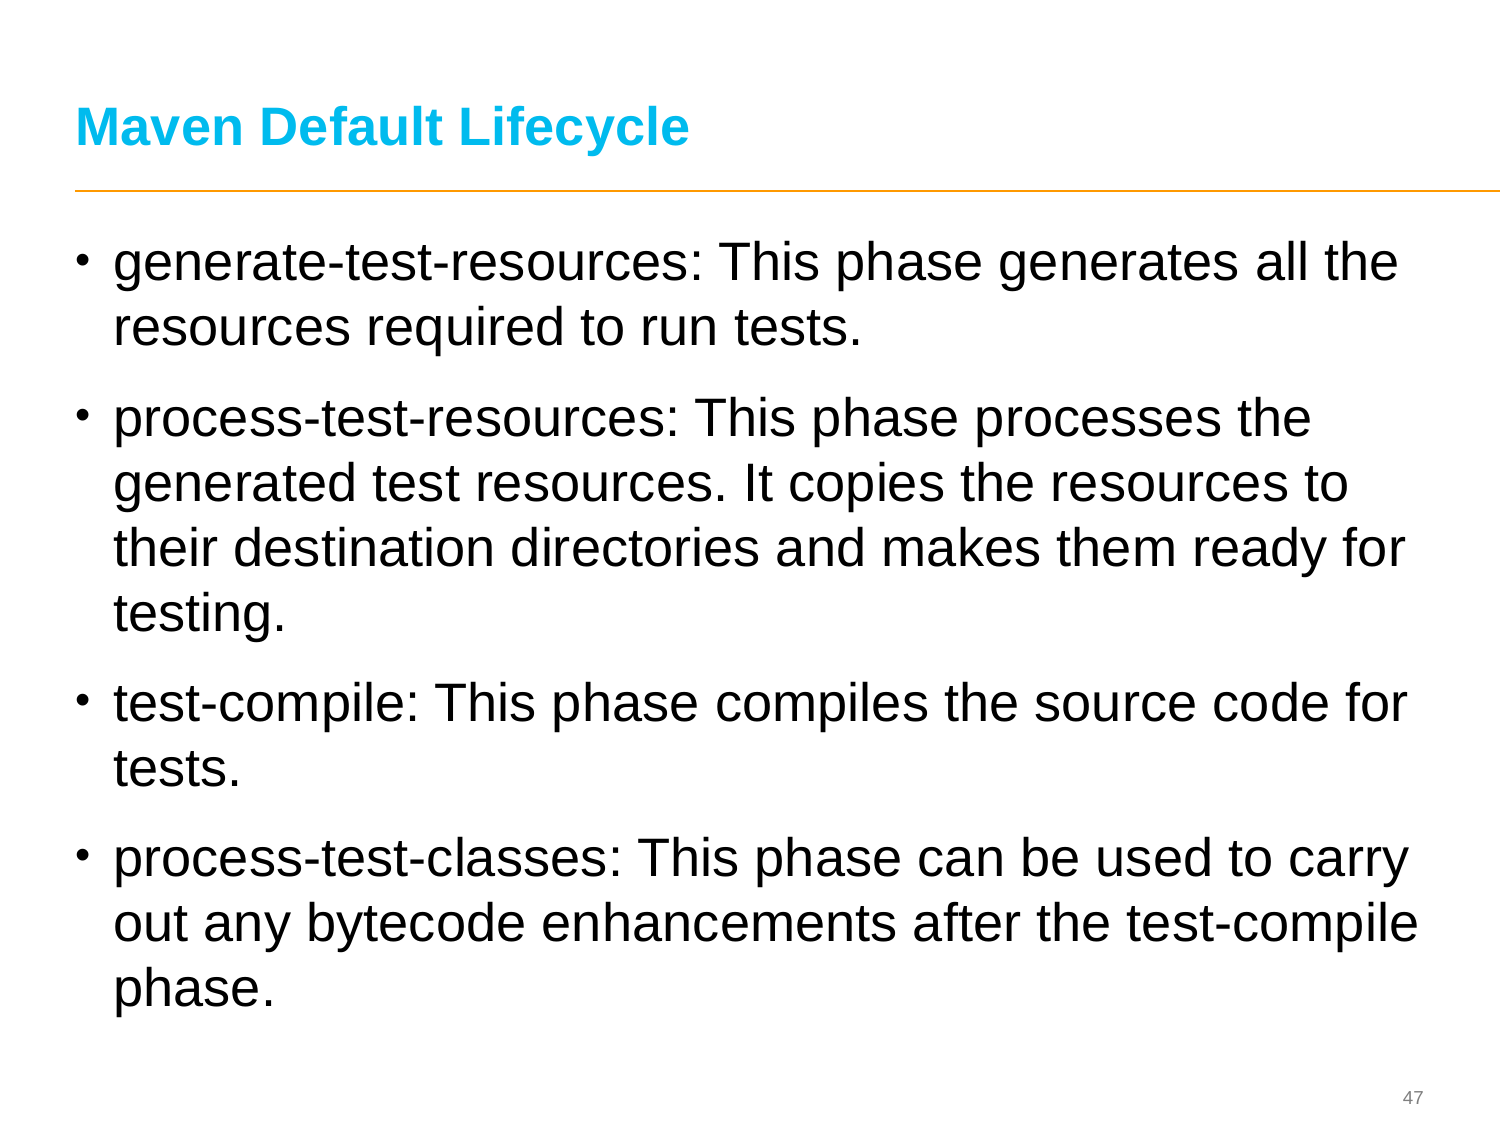

# Maven Default Lifecycle
generate-test-resources: This phase generates all the resources required to run tests.
process-test-resources: This phase processes the generated test resources. It copies the resources to their destination directories and makes them ready for testing.
test-compile: This phase compiles the source code for tests.
process-test-classes: This phase can be used to carry out any bytecode enhancements after the test-compile phase.